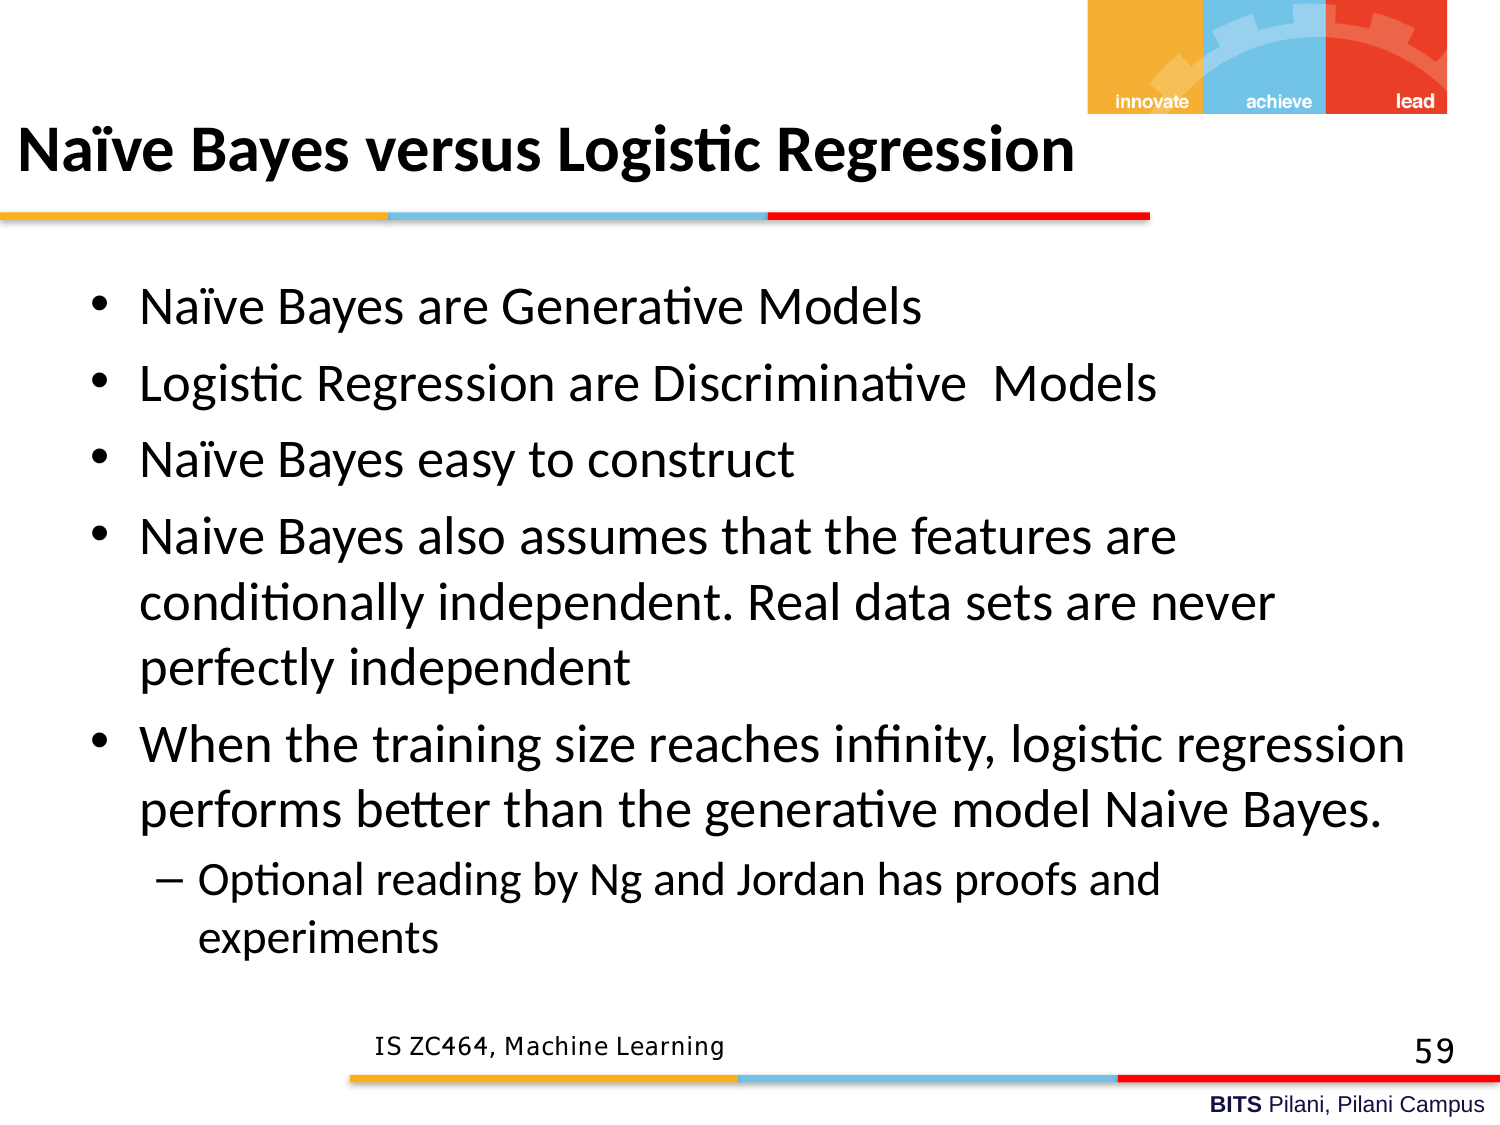

# Naïve Bayes versus Logistic Regression
Naïve Bayes are Generative Models
Logistic Regression are Discriminative  Models
Naïve Bayes easy to construct
Naive Bayes also assumes that the features are conditionally independent. Real data sets are never perfectly independent
When the training size reaches infinity, logistic regression performs better than the generative model Naive Bayes.
Optional reading by Ng and Jordan has proofs and experiments
IS ZC464, Machine Learning
59